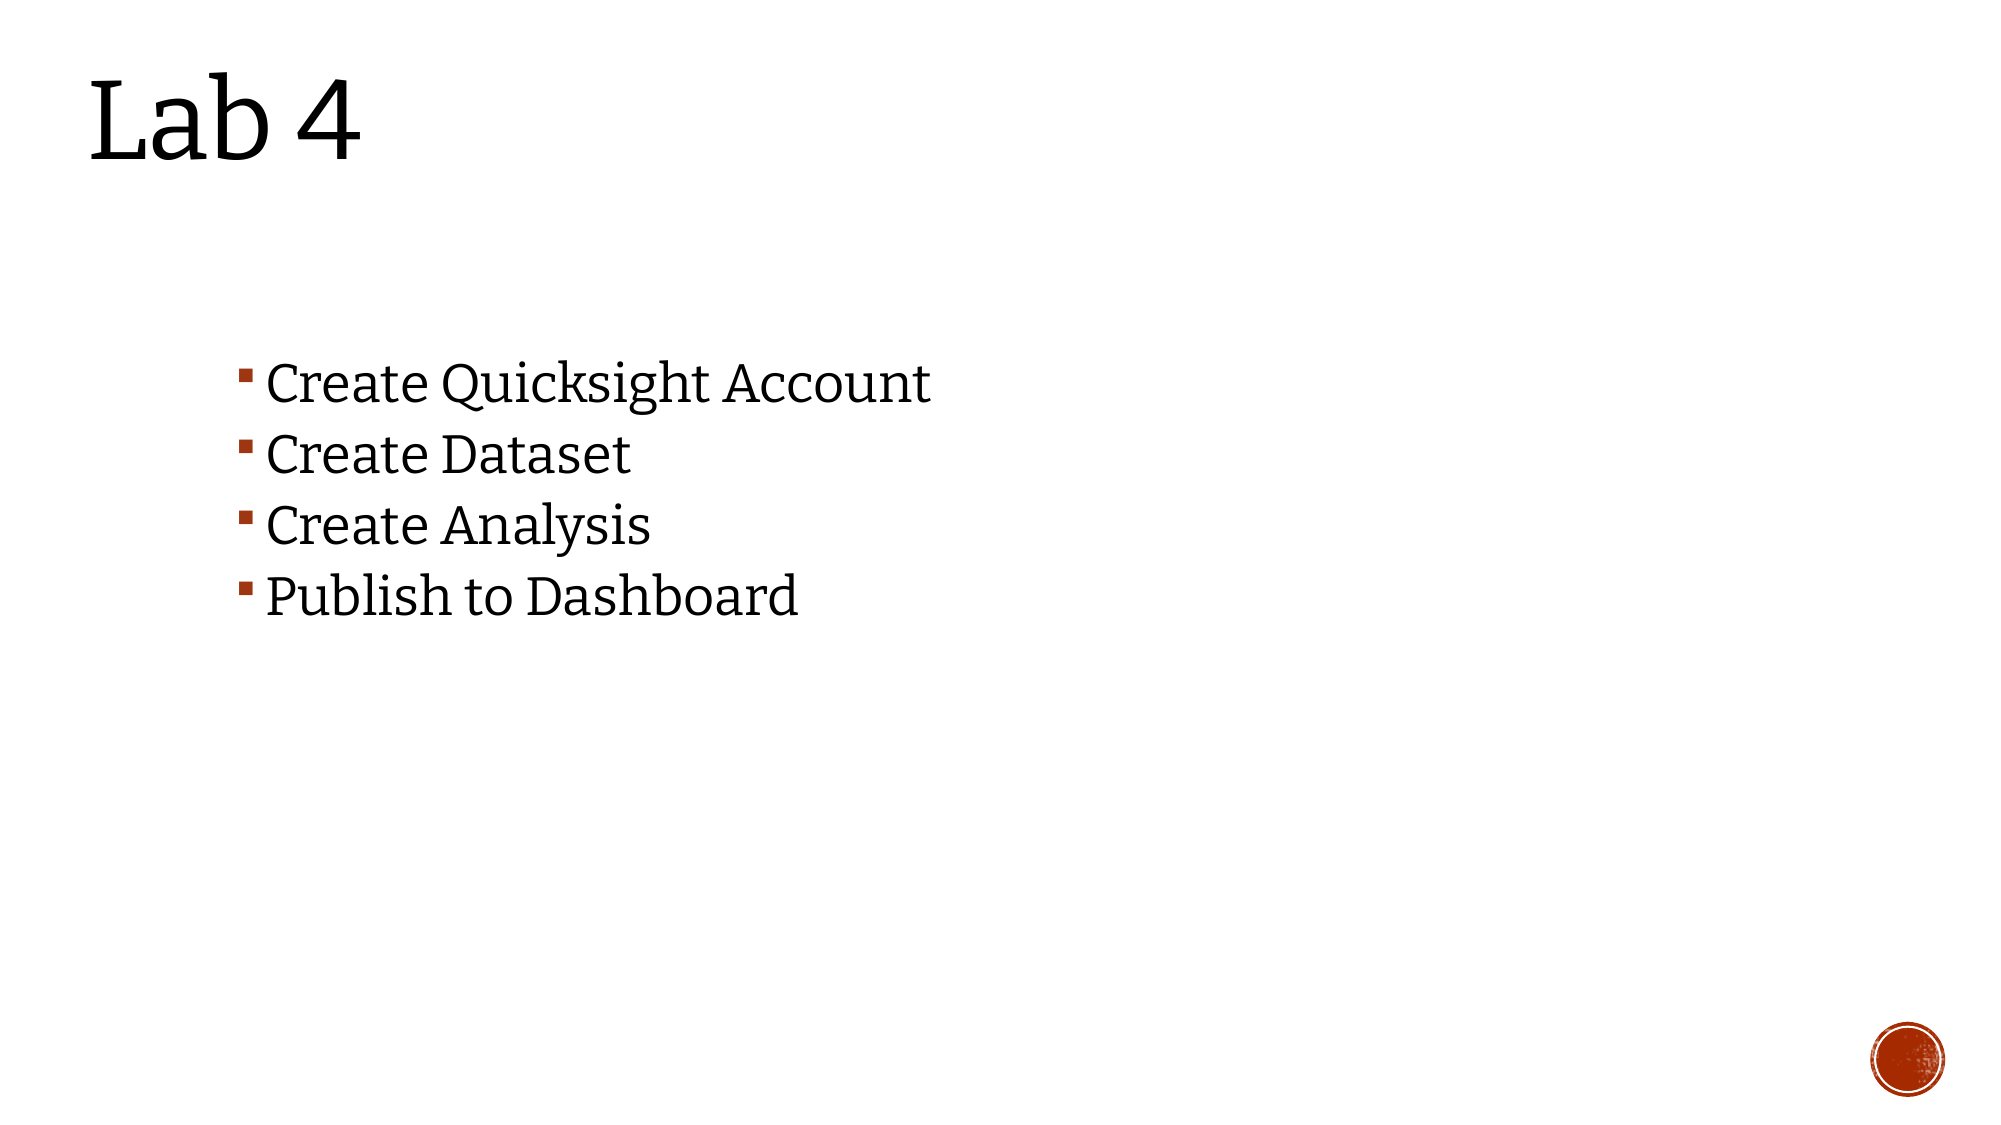

Lab 4
Create Quicksight Account
Create Dataset
Create Analysis
Publish to Dashboard